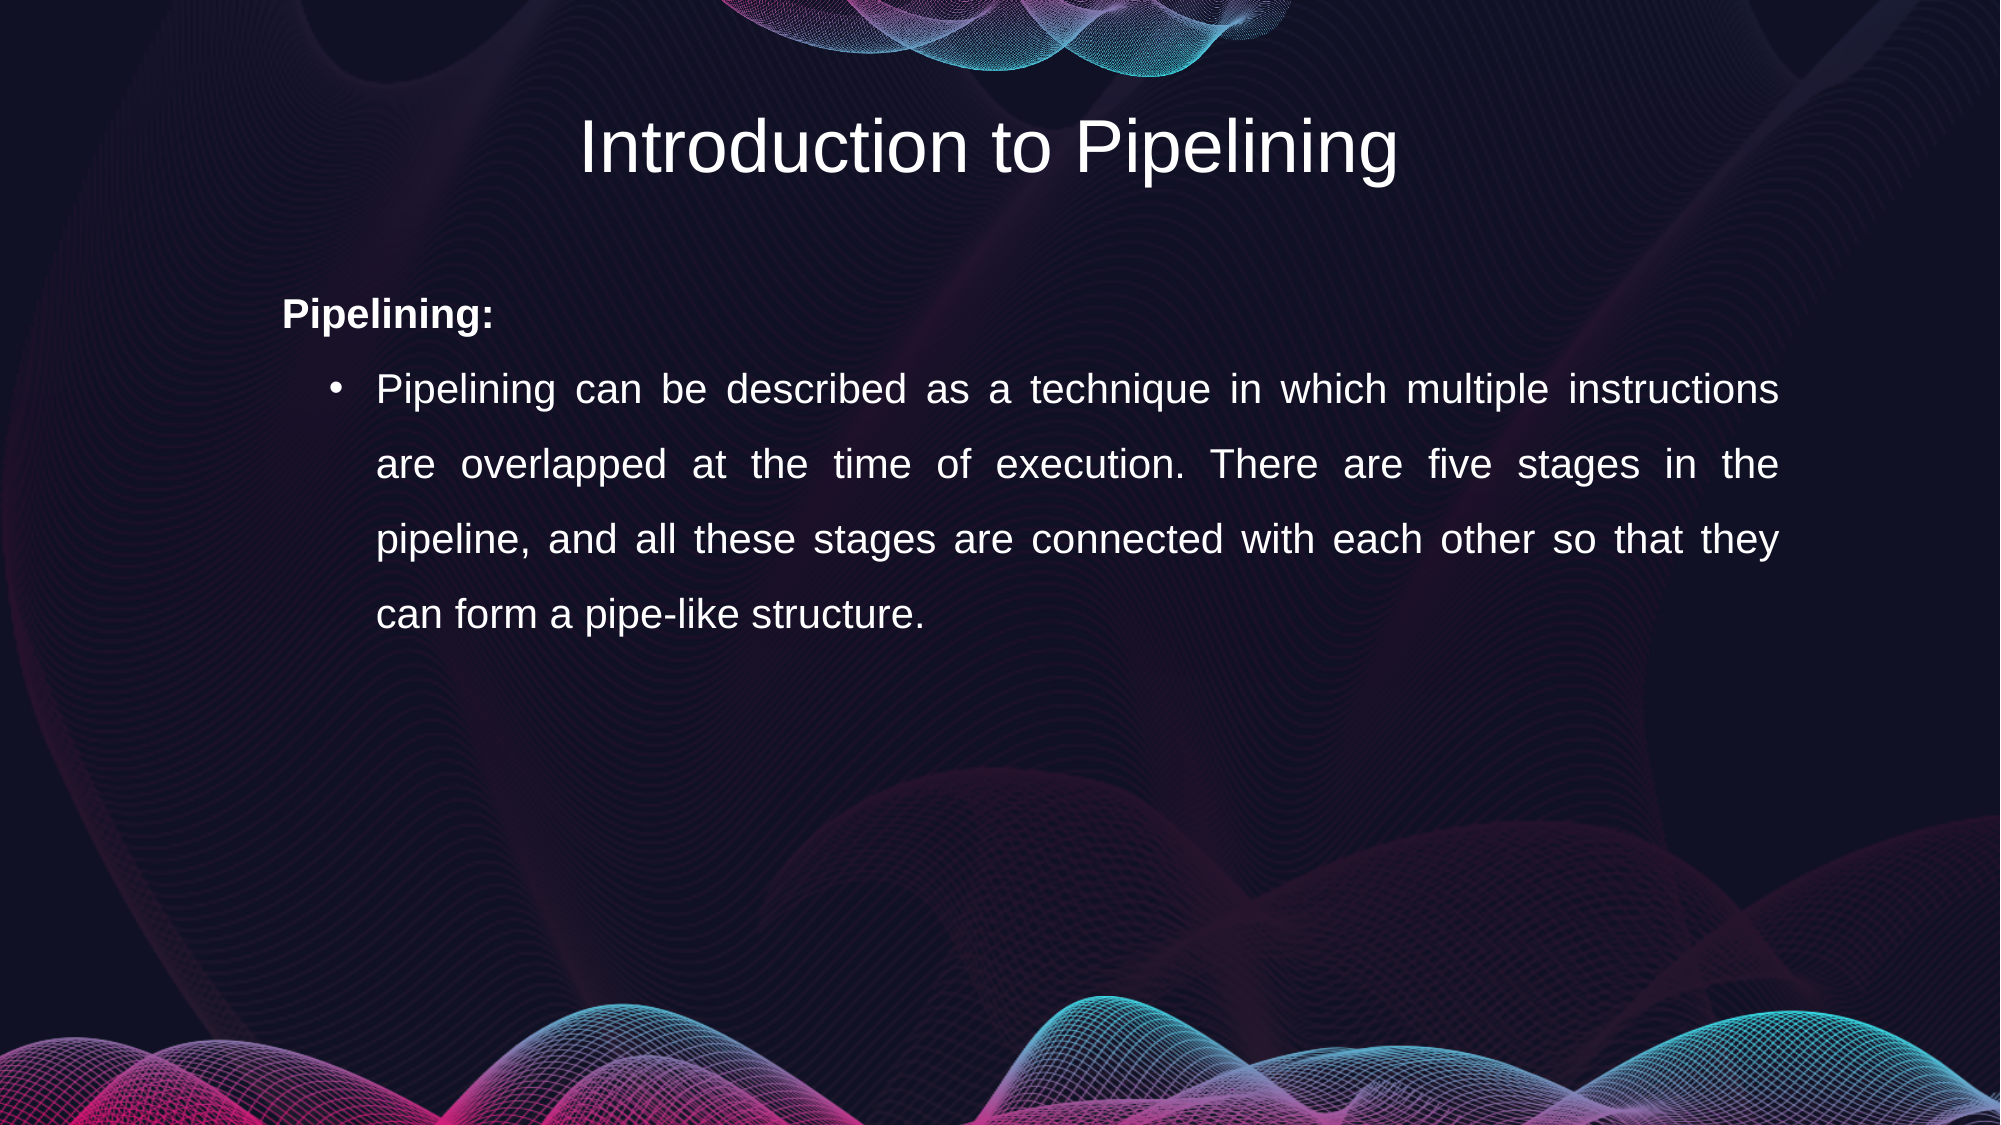

Introduction to Pipelining
Pipelining:
Pipelining can be described as a technique in which multiple instructions are overlapped at the time of execution. There are five stages in the pipeline, and all these stages are connected with each other so that they can form a pipe-like structure.